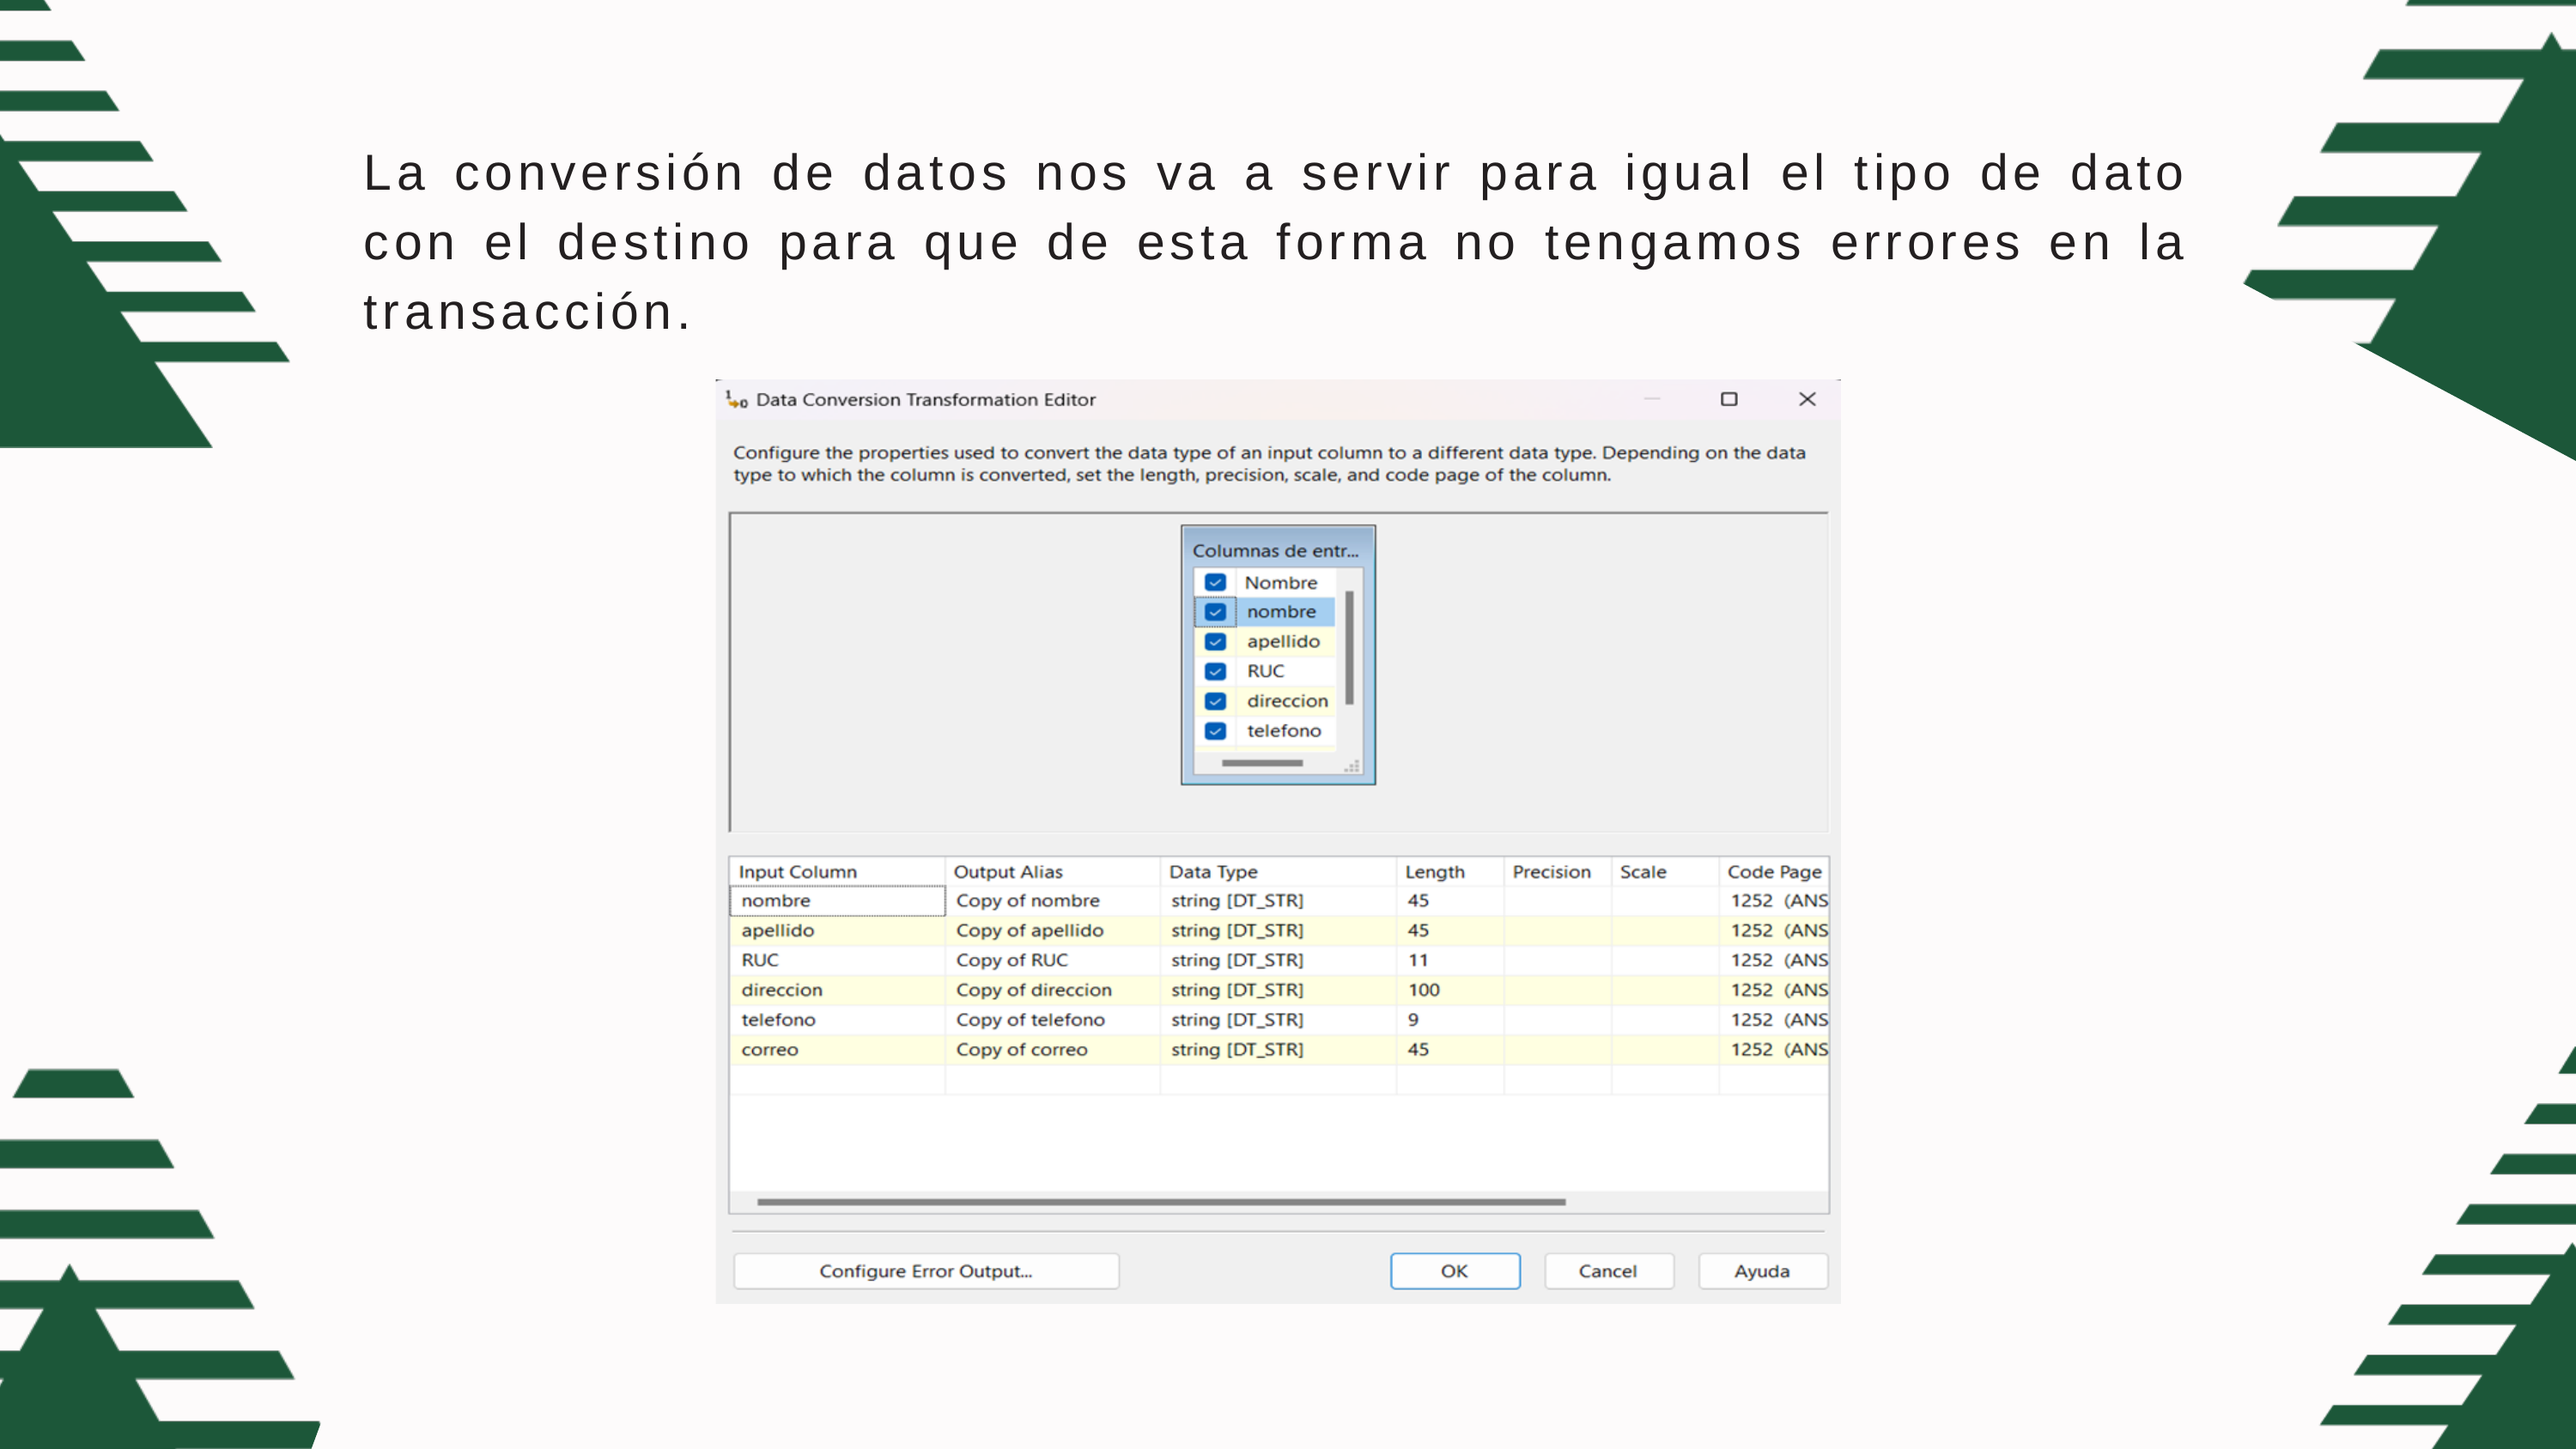

La conversión de datos nos va a servir para igual el tipo de dato con el destino para que de esta forma no tengamos errores en la transacción.